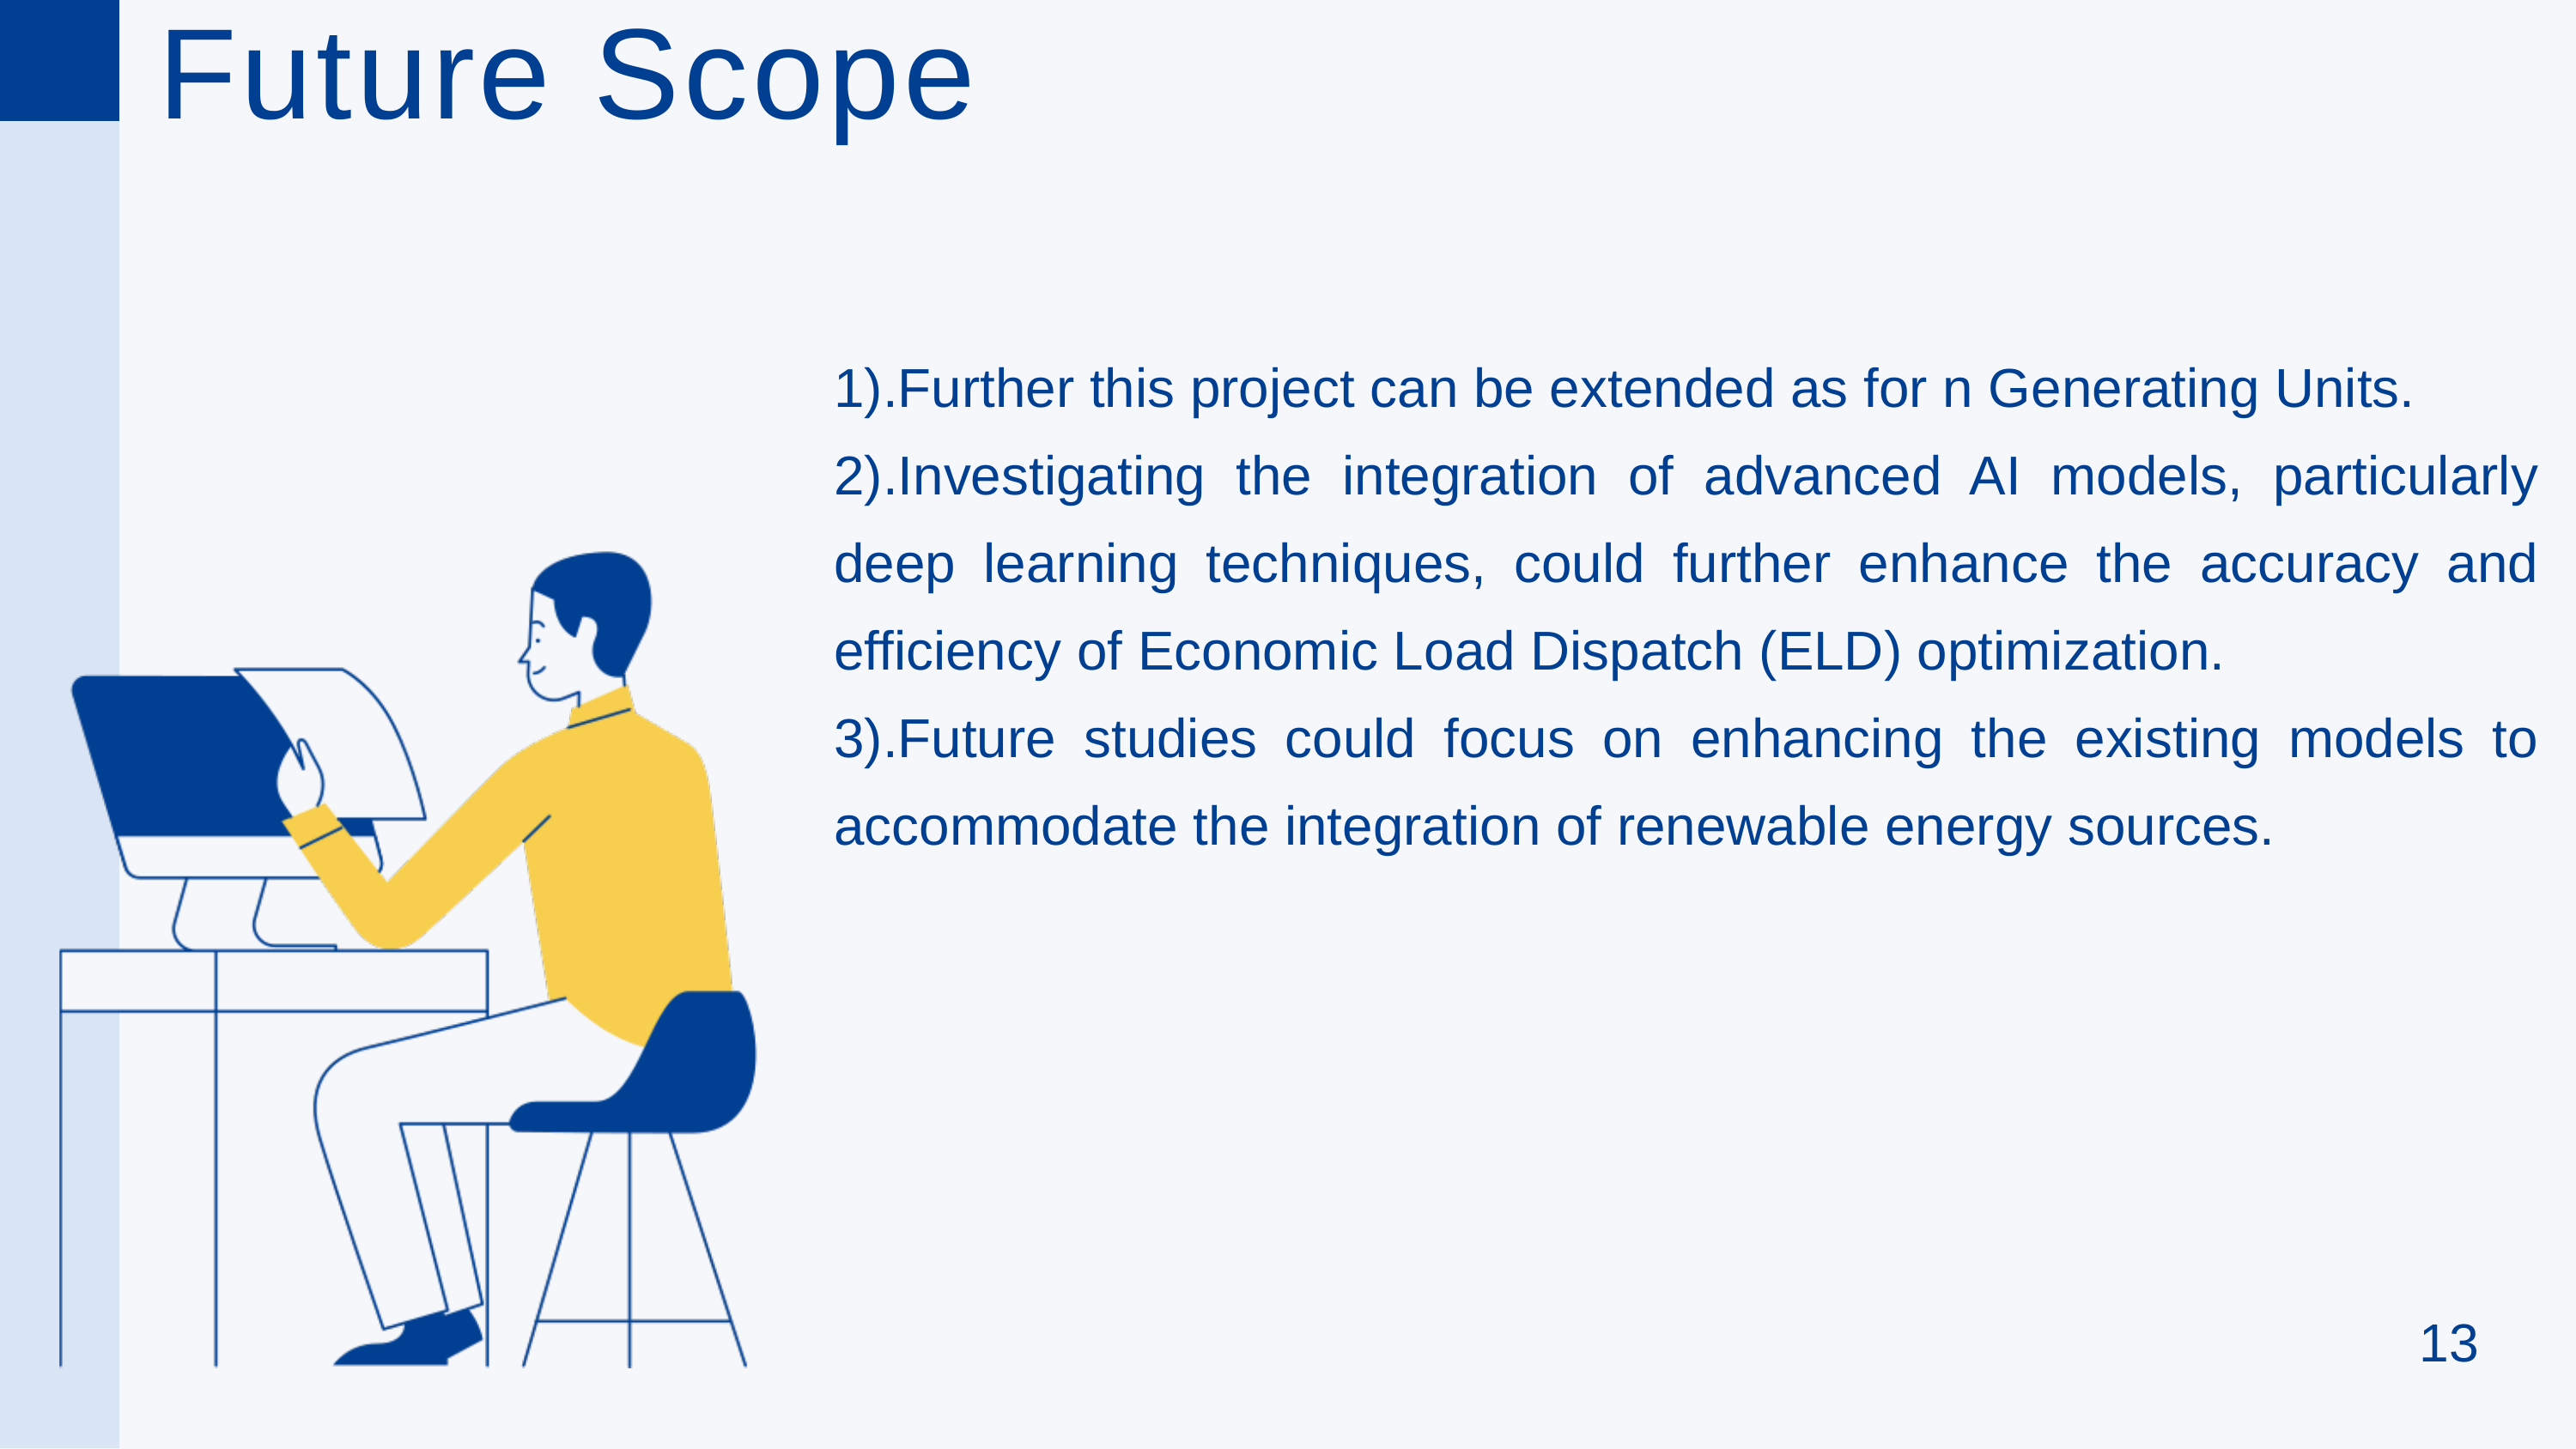

Future Scope

1).Further this project can be extended as for n Generating Units.
2).Investigating the integration of advanced AI models, particularly deep learning techniques, could further enhance the accuracy and efficiency of Economic Load Dispatch (ELD) optimization.
3).Future studies could focus on enhancing the existing models to accommodate the integration of renewable energy sources.

13